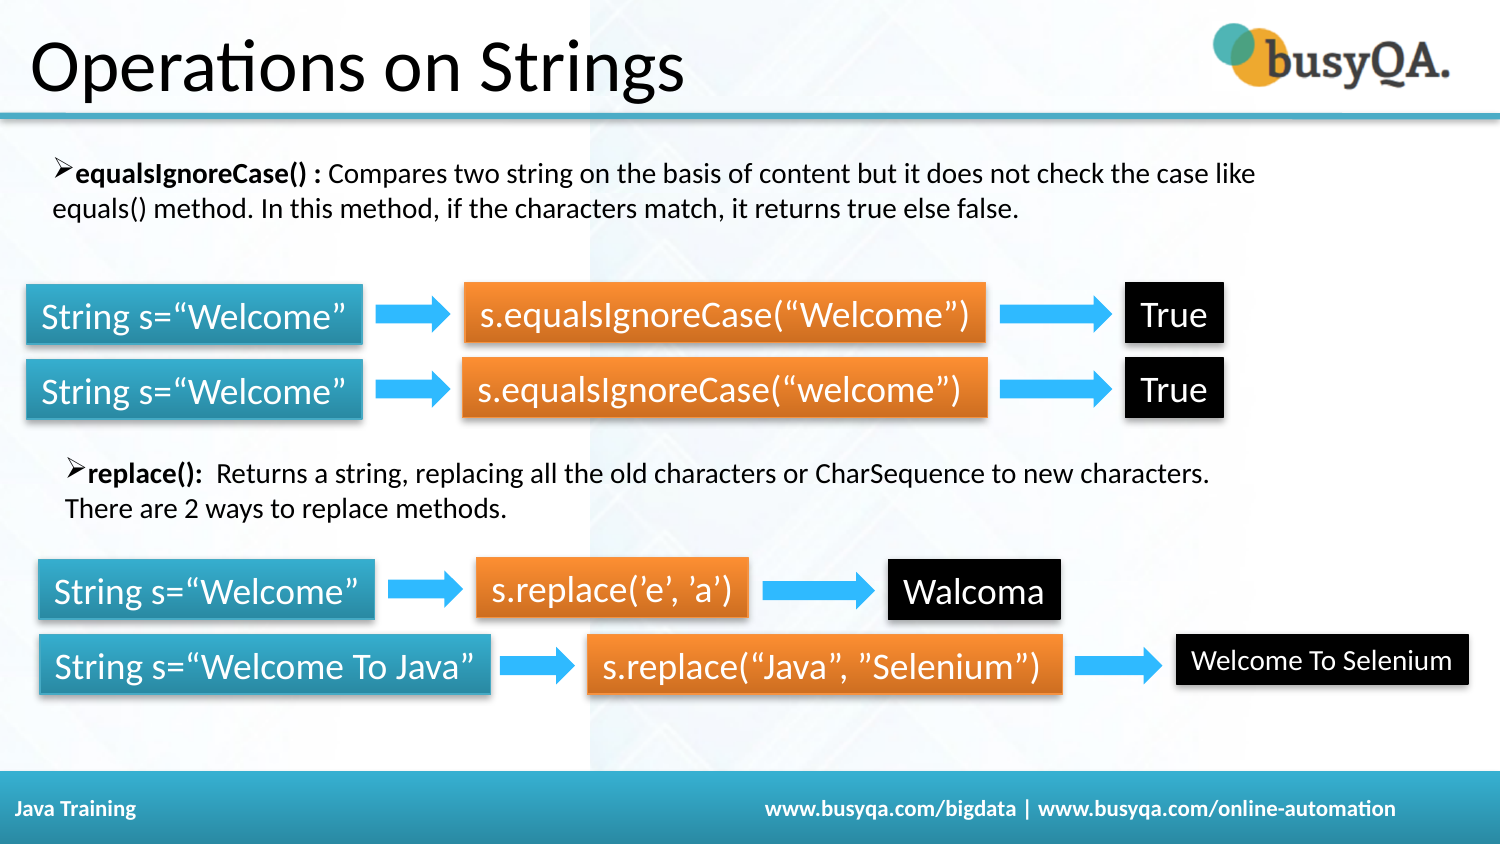

Operations on Strings
equalsIgnoreCase() : Compares two string on the basis of content but it does not check the case like equals() method. In this method, if the characters match, it returns true else false.
s.equalsIgnoreCase(“Welcome”)
True
String s=“Welcome”

s.equalsIgnoreCase(“welcome”)
True
String s=“Welcome”

replace():  Returns a string, replacing all the old characters or CharSequence to new characters. There are 2 ways to replace methods.
s.replace(’e’, ’a’)
String s=“Welcome”
Walcoma

String s=“Welcome To Java”
s.replace(“Java”, ”Selenium”)
Welcome To Selenium